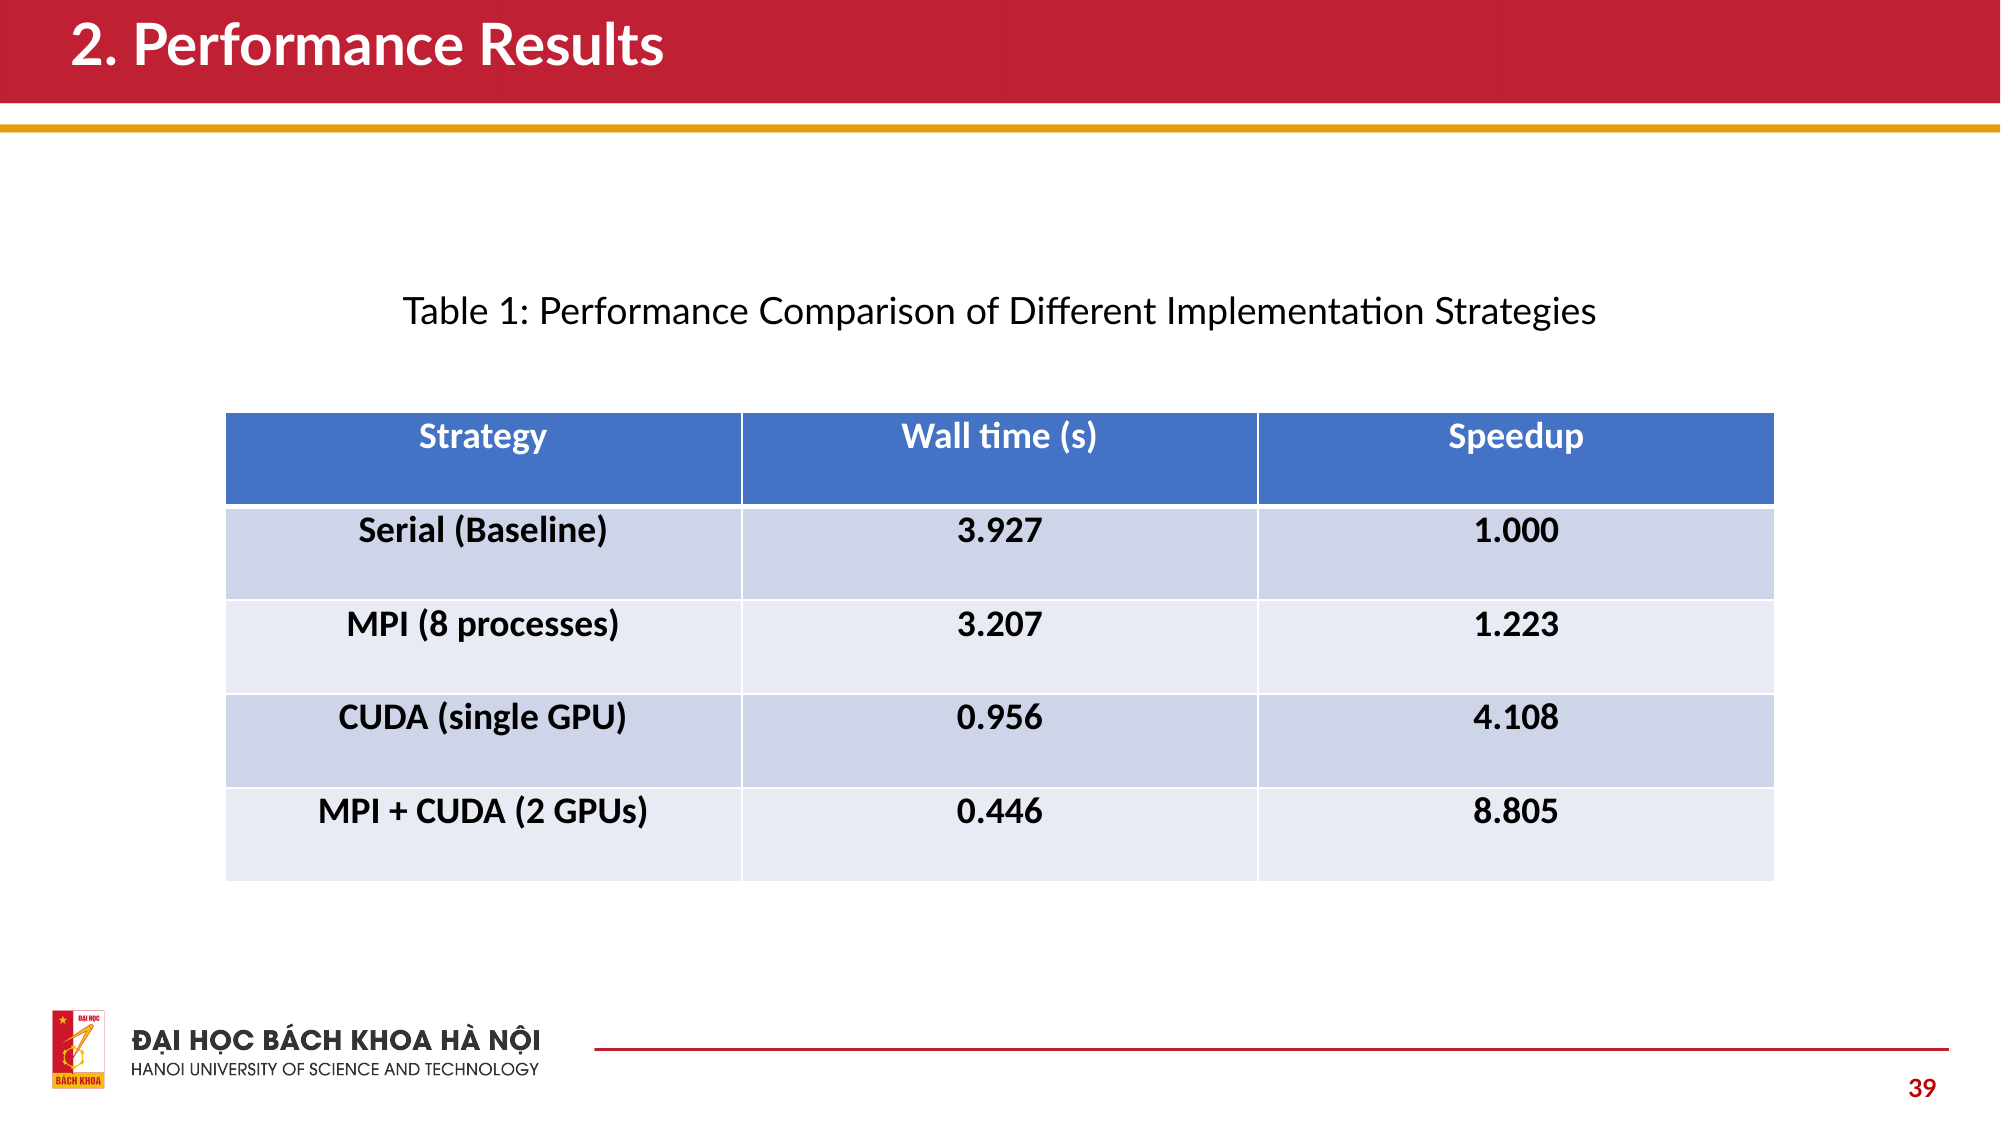

# 2. Performance Results
Table 1: Performance Comparison of Different Implementation Strategies
| Strategy | Wall time (s) | Speedup |
| --- | --- | --- |
| Serial (Baseline) | 3.927 | 1.000 |
| MPI (8 processes) | 3.207 | 1.223 |
| CUDA (single GPU) | 0.956 | 4.108 |
| MPI + CUDA (2 GPUs) | 0.446 | 8.805 |
39